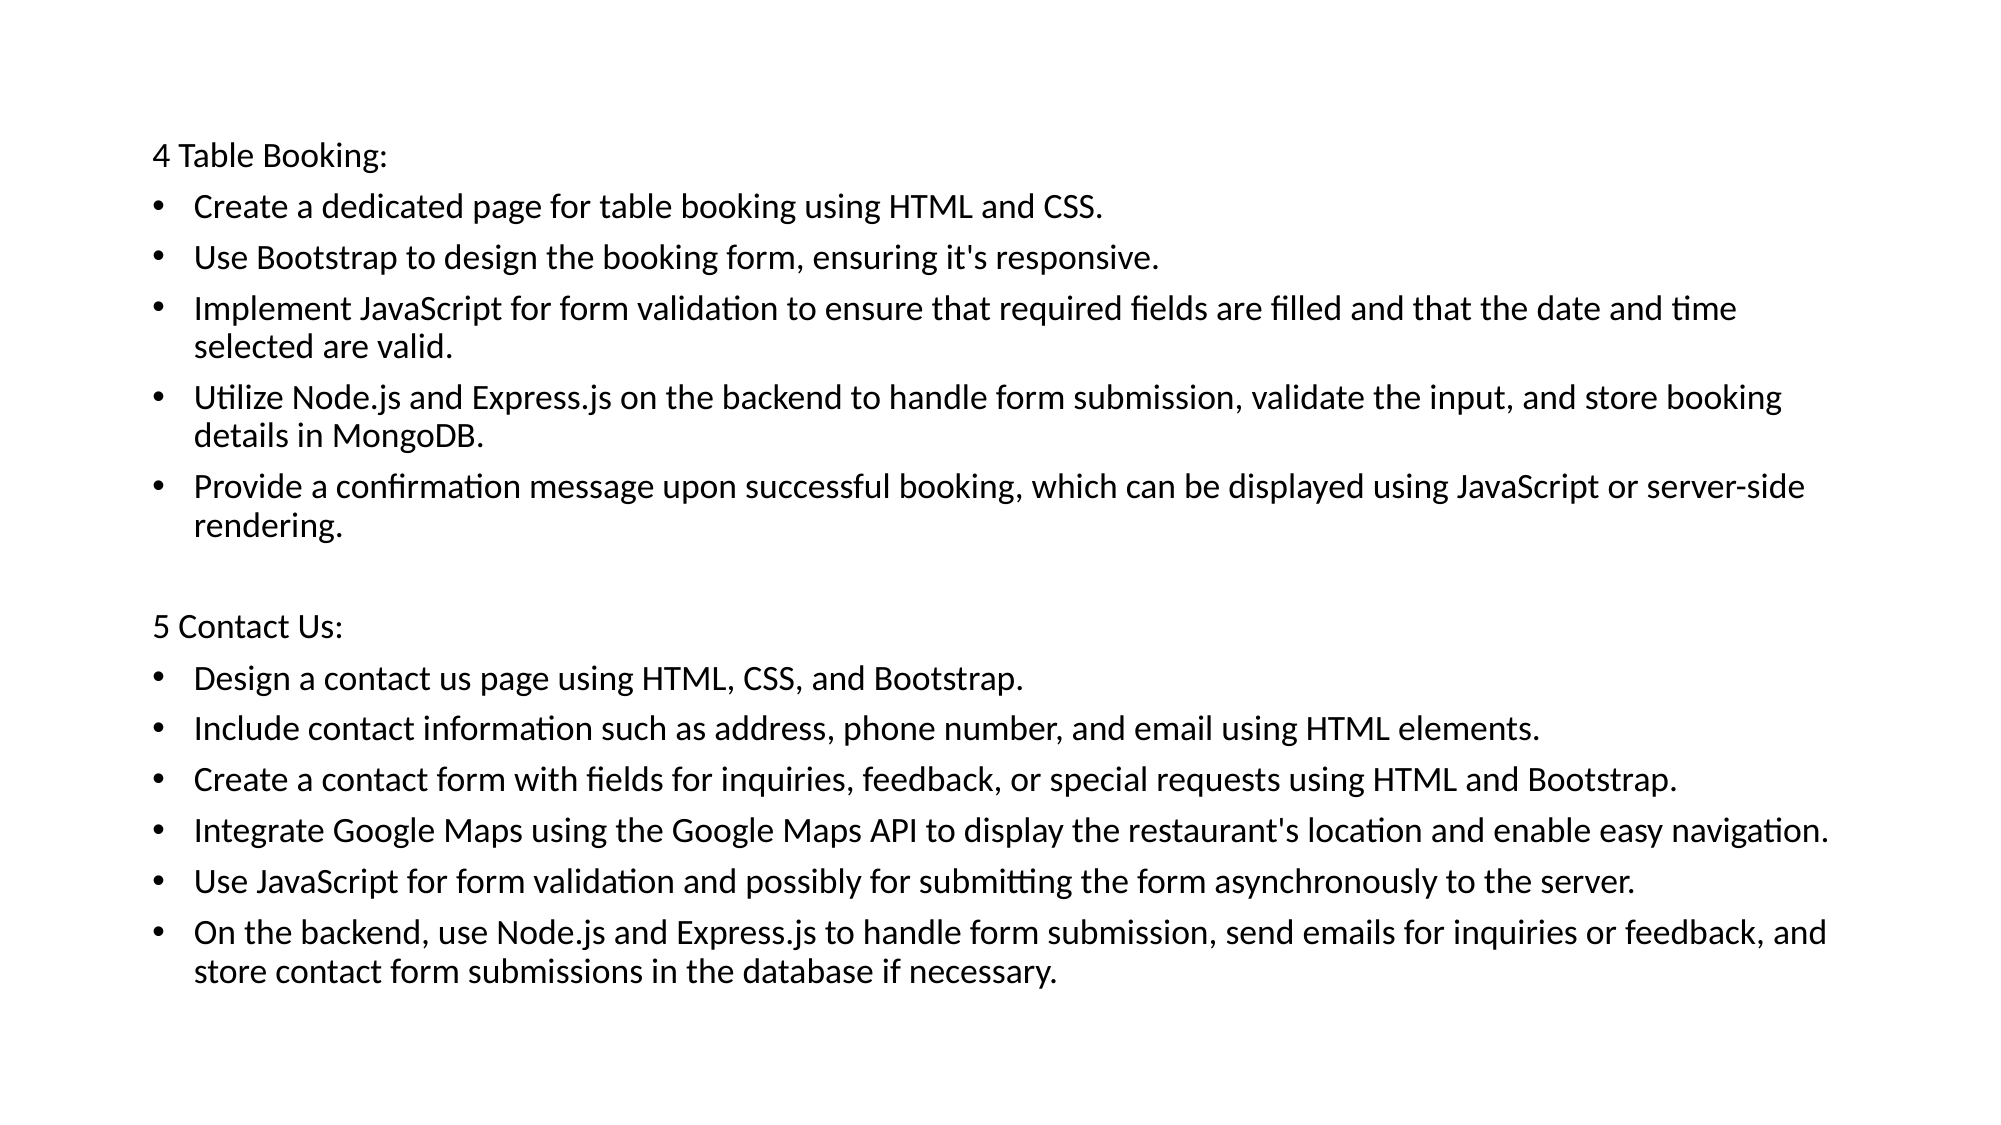

#
4 Table Booking:
Create a dedicated page for table booking using HTML and CSS.
Use Bootstrap to design the booking form, ensuring it's responsive.
Implement JavaScript for form validation to ensure that required fields are filled and that the date and time selected are valid.
Utilize Node.js and Express.js on the backend to handle form submission, validate the input, and store booking details in MongoDB.
Provide a confirmation message upon successful booking, which can be displayed using JavaScript or server-side rendering.

5 Contact Us:
Design a contact us page using HTML, CSS, and Bootstrap.
Include contact information such as address, phone number, and email using HTML elements.
Create a contact form with fields for inquiries, feedback, or special requests using HTML and Bootstrap.
Integrate Google Maps using the Google Maps API to display the restaurant's location and enable easy navigation.
Use JavaScript for form validation and possibly for submitting the form asynchronously to the server.
On the backend, use Node.js and Express.js to handle form submission, send emails for inquiries or feedback, and store contact form submissions in the database if necessary.